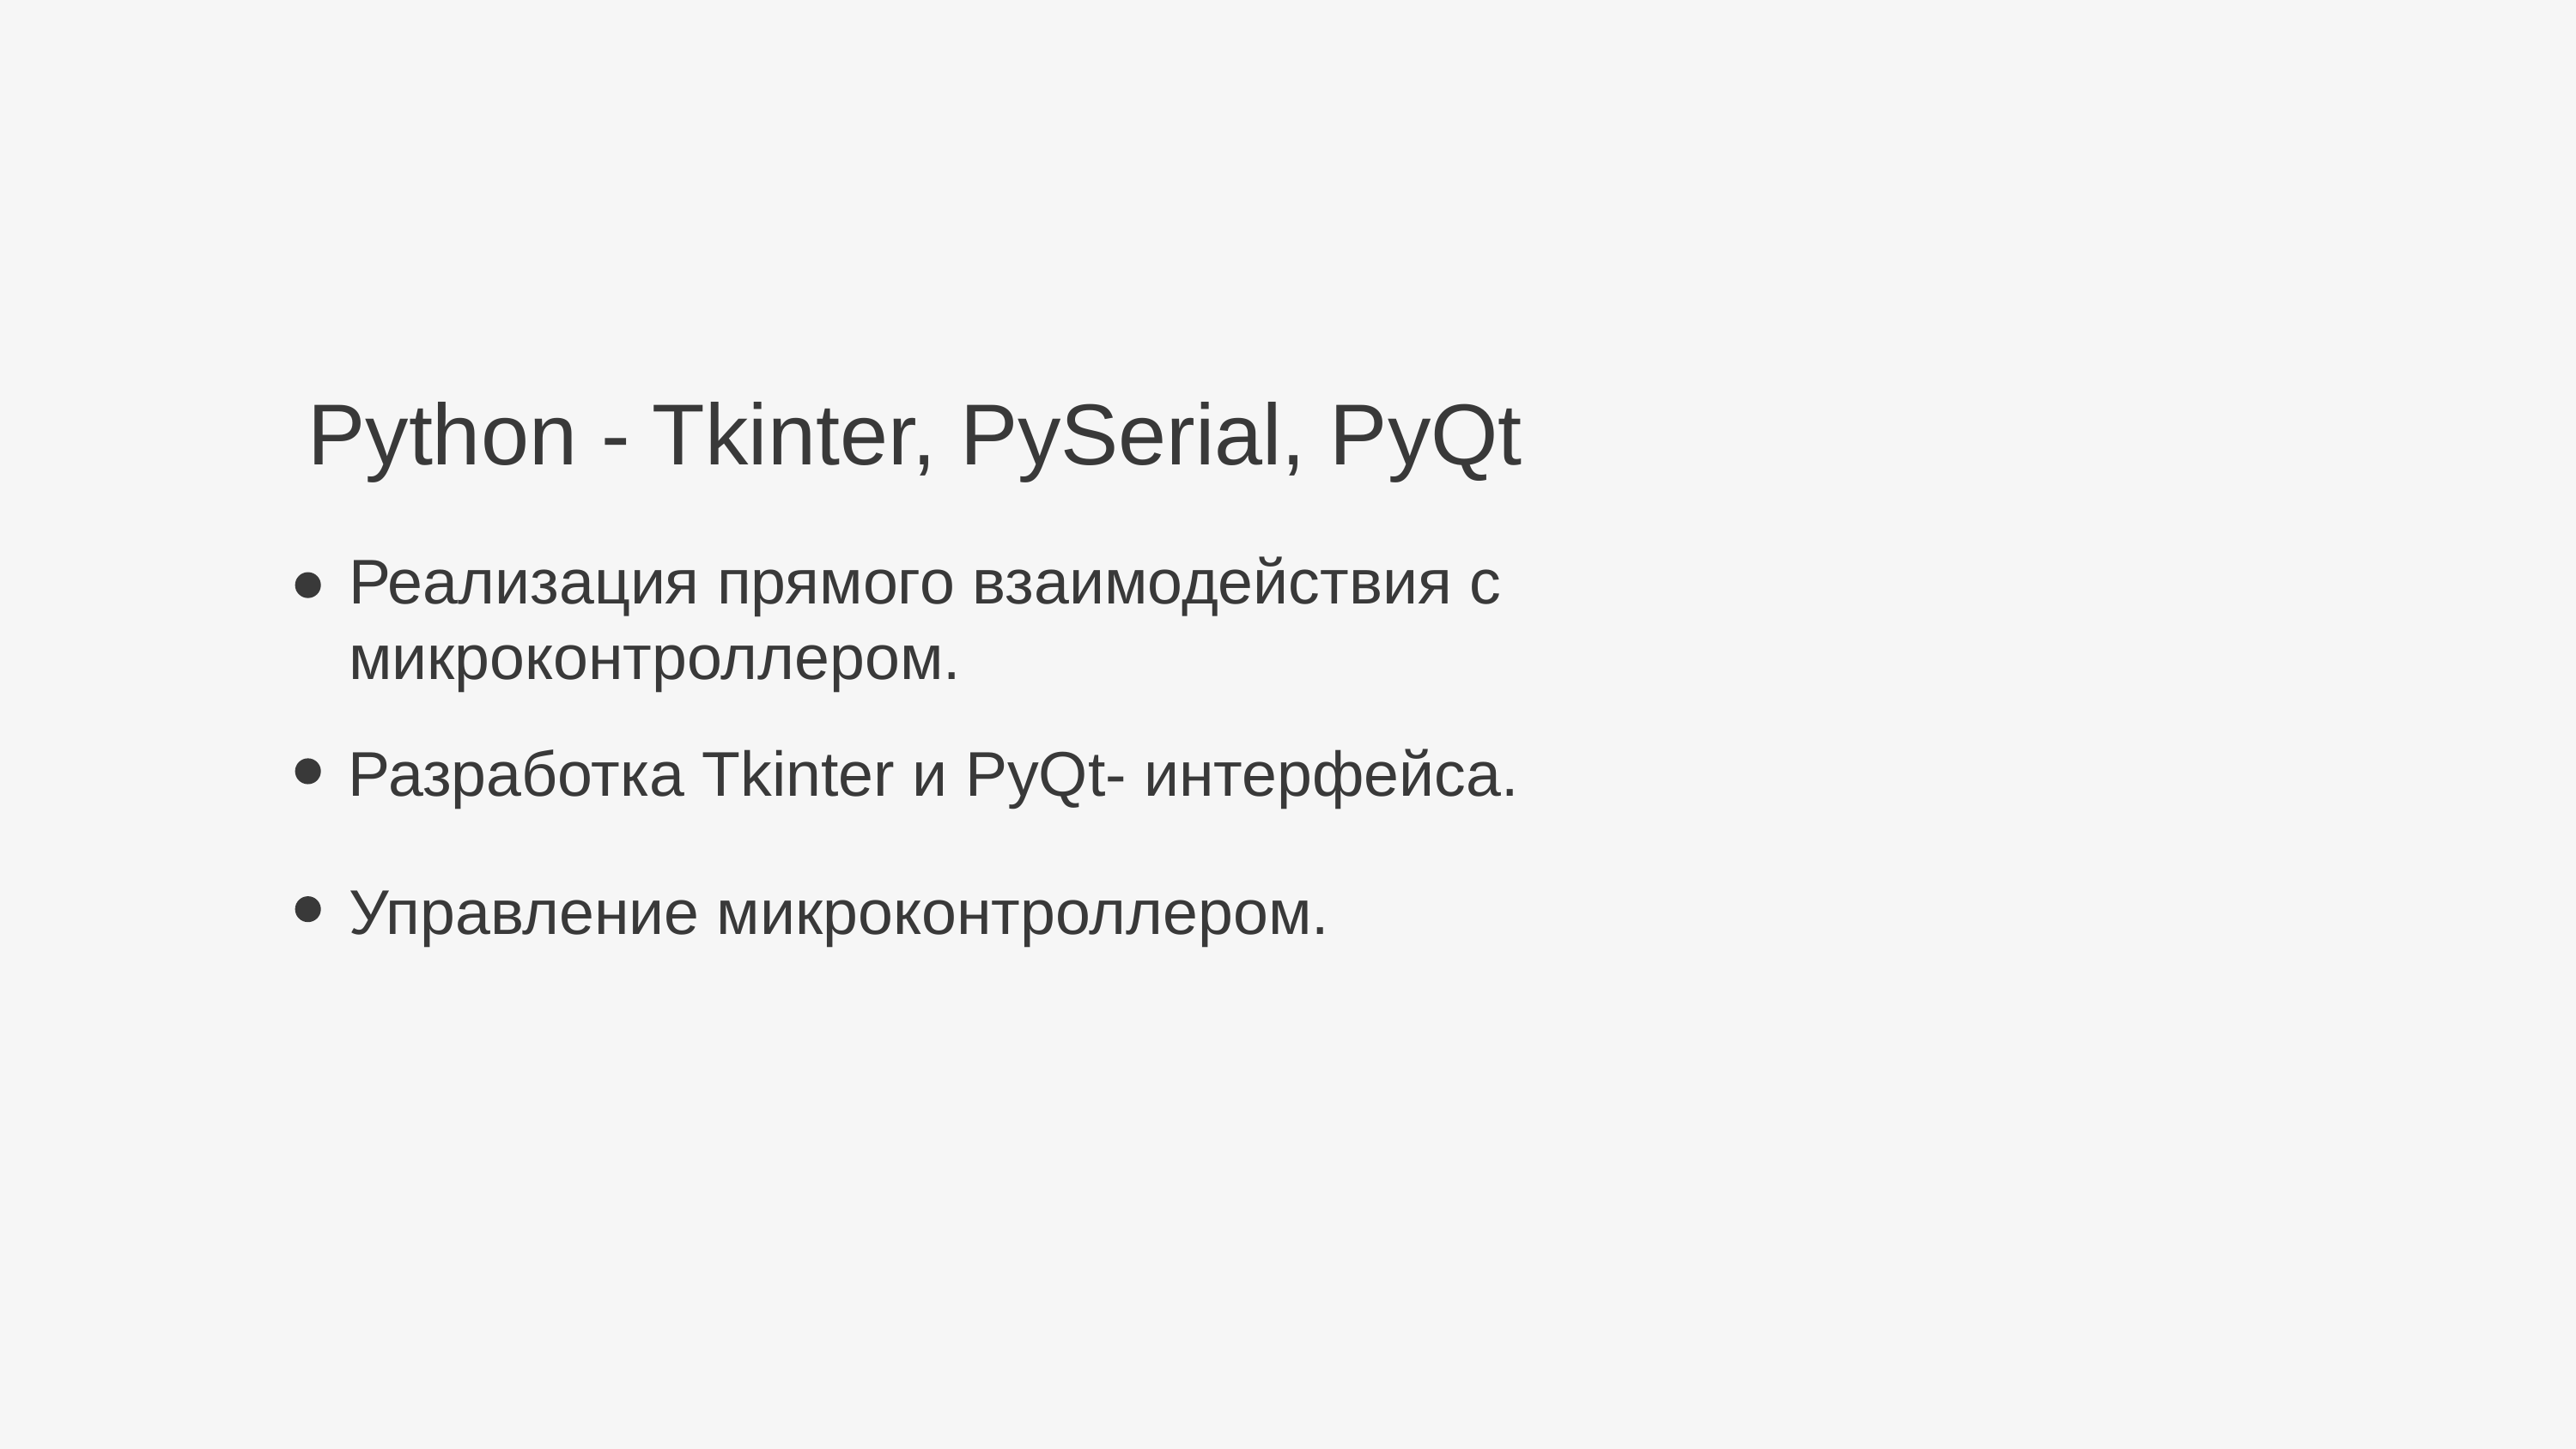

Python - Tkinter, PySerial, PyQt
Реализация прямого взаимодействия с микроконтроллером.

Разработка Tkinter и PyQt- интерфейса.

Управление микроконтроллером.